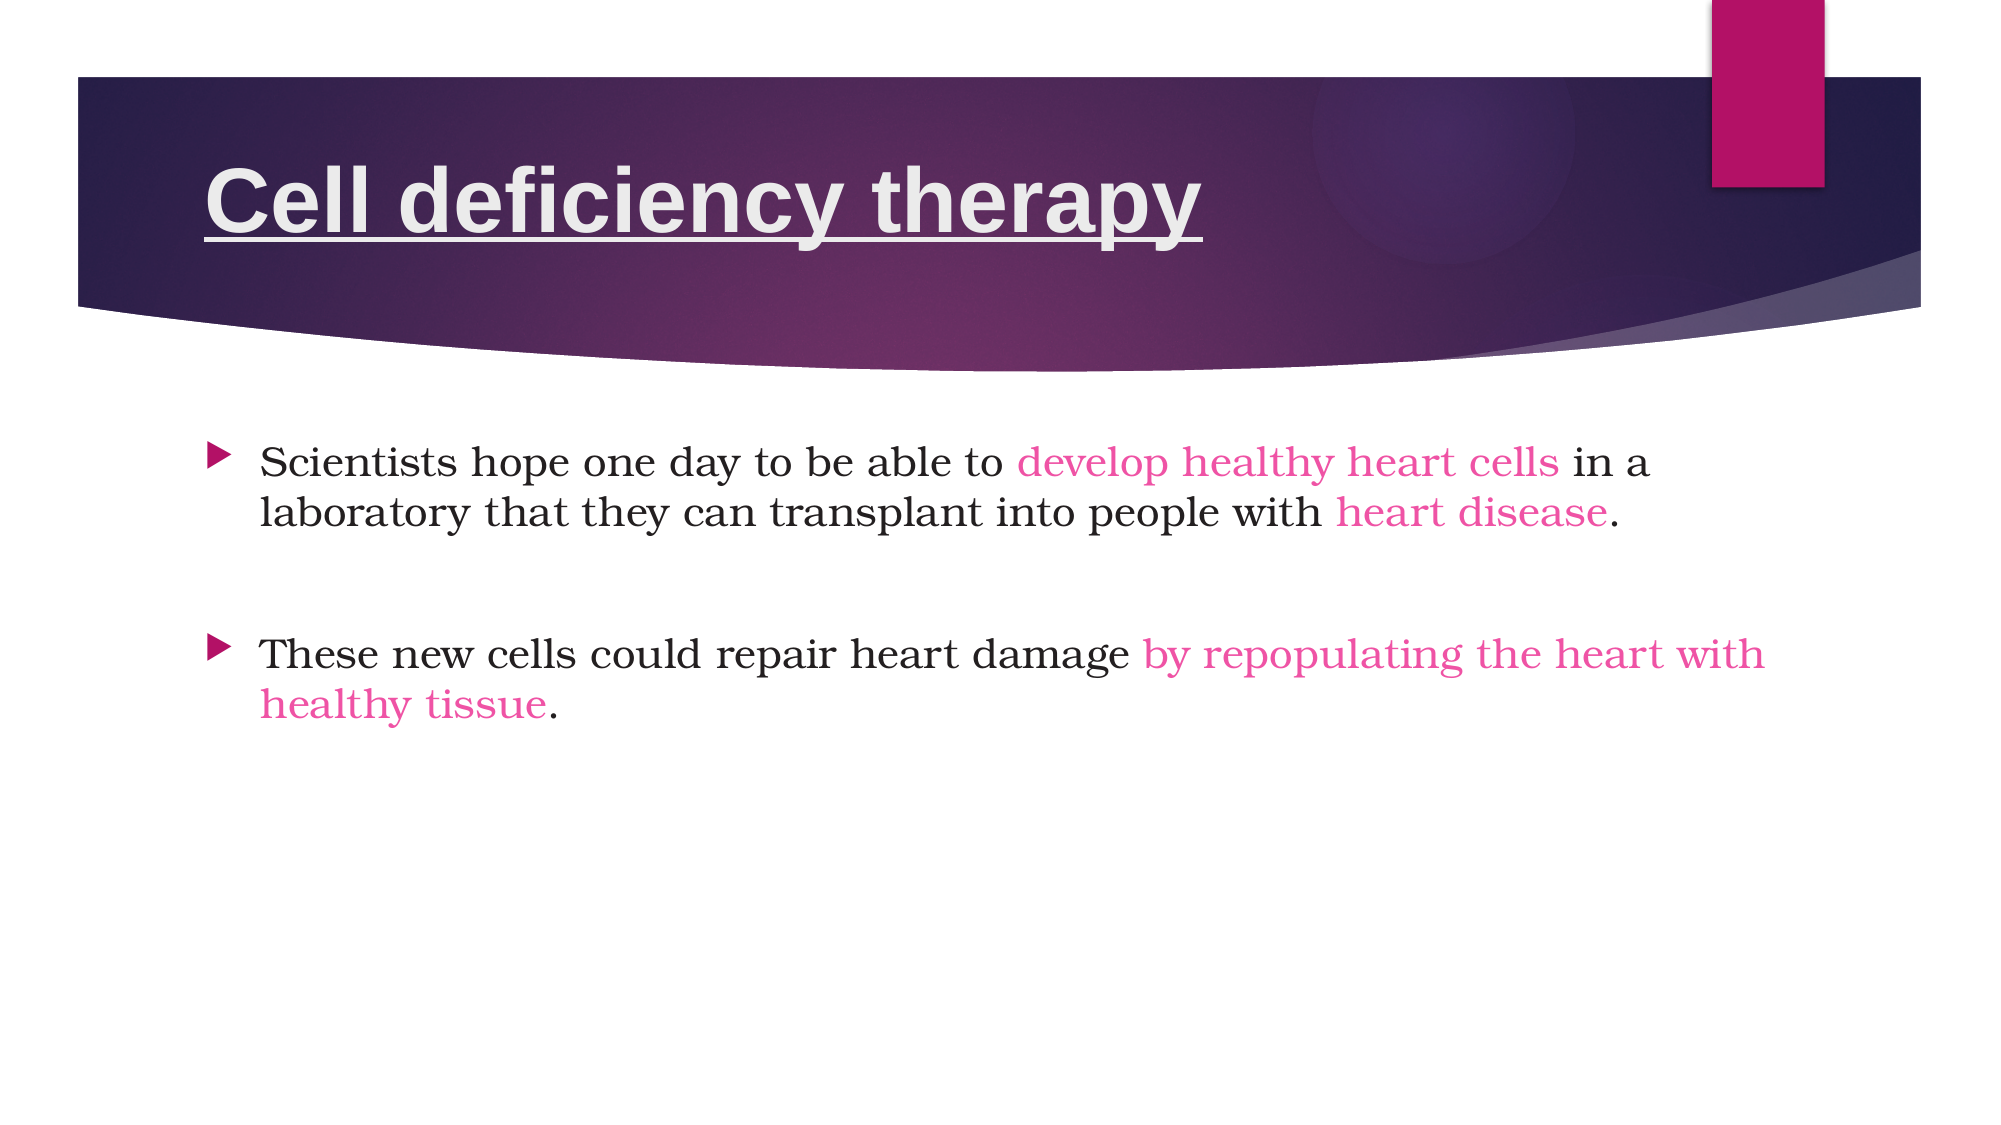

# Cell deficiency therapy
Scientists hope one day to be able to develop healthy heart cells in a laboratory that they can transplant into people with heart disease.

These new cells could repair heart damage by repopulating the heart with healthy tissue.